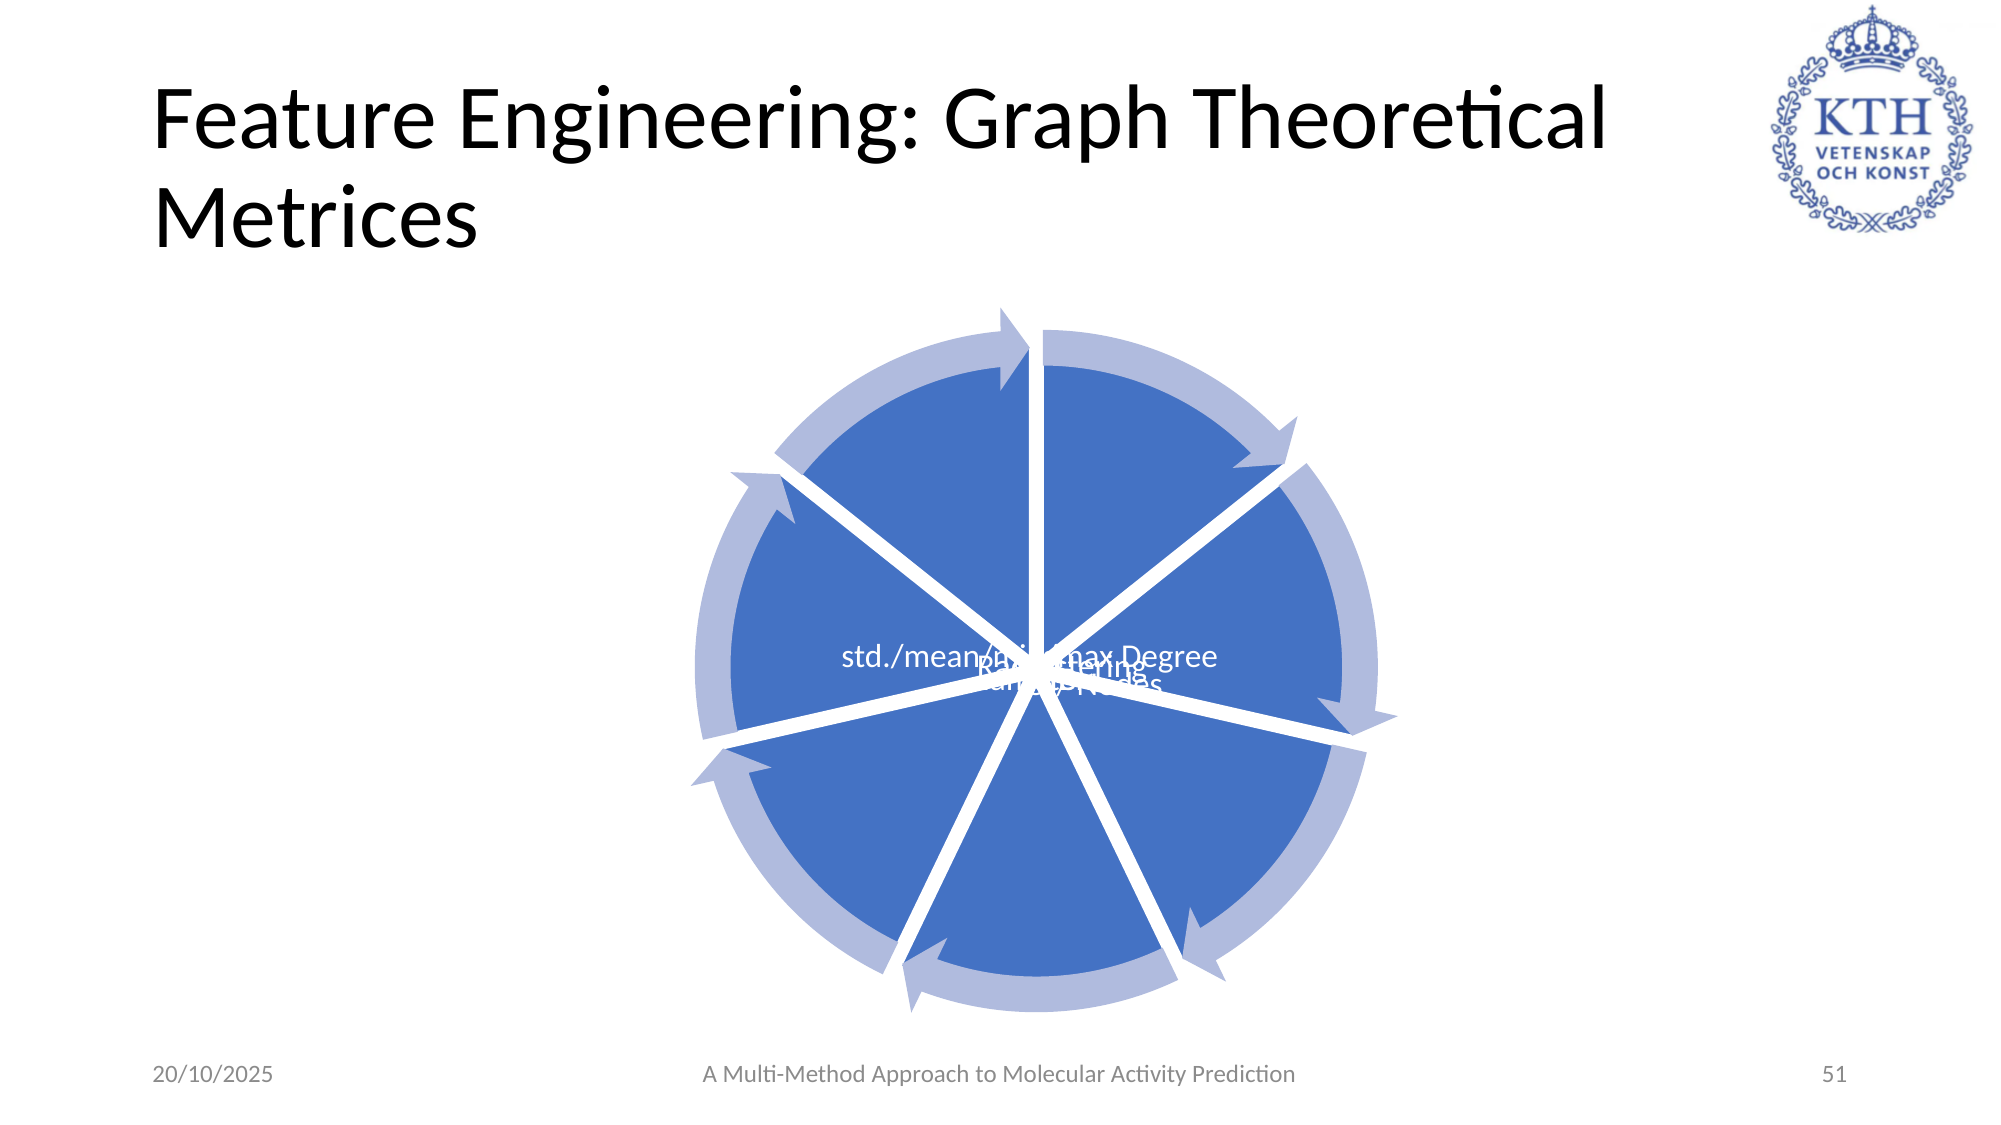

# Feature Engineering: Graph Theoretical Metrices
Density
avg. clustering
SPID
num Edges/ Nodes
Diameter
Radius
std./mean/min/max Degree
20/10/2025
A Multi-Method Approach to Molecular Activity Prediction
51